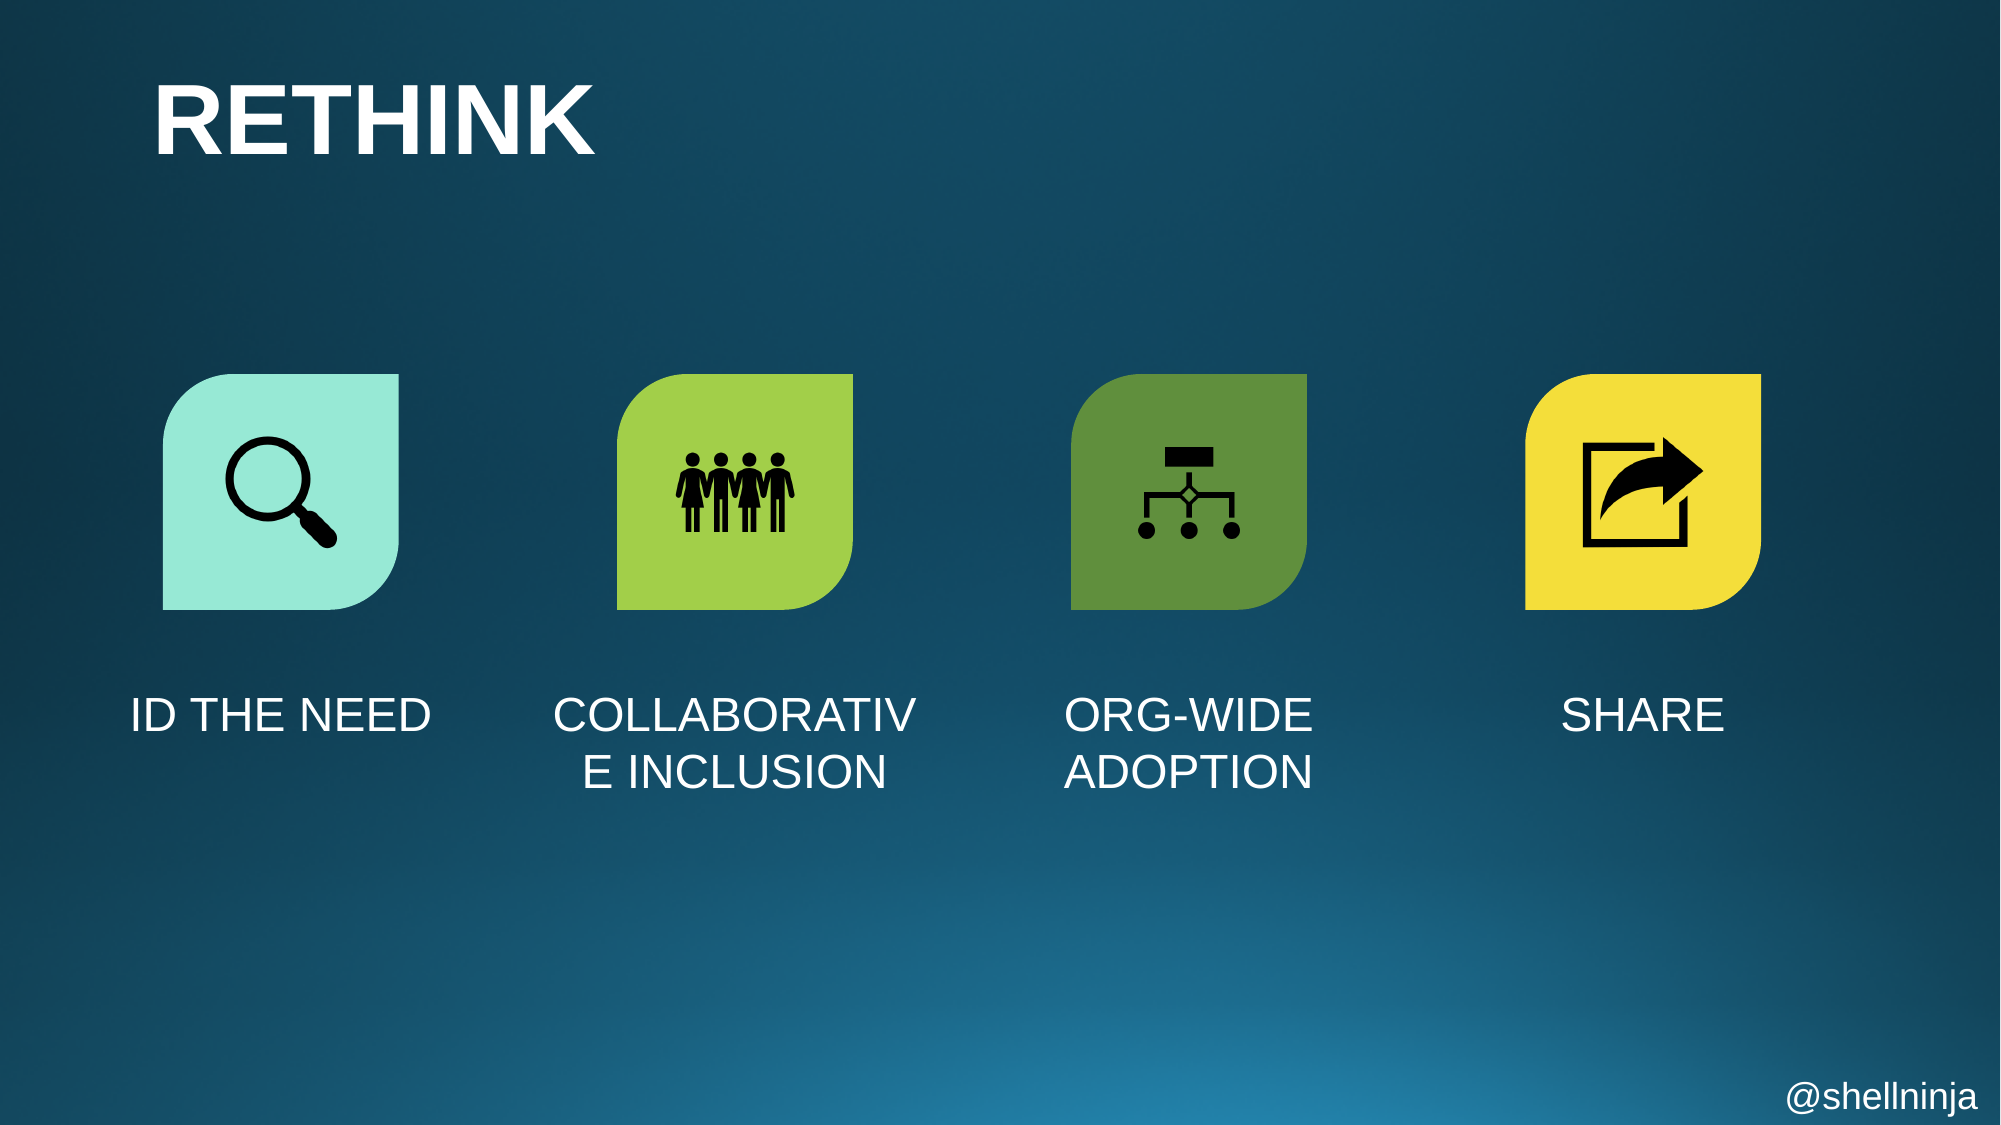

# RETHINK
Id the need
Collaborative Inclusion
Org-Wide adoption
Share
@shellninja